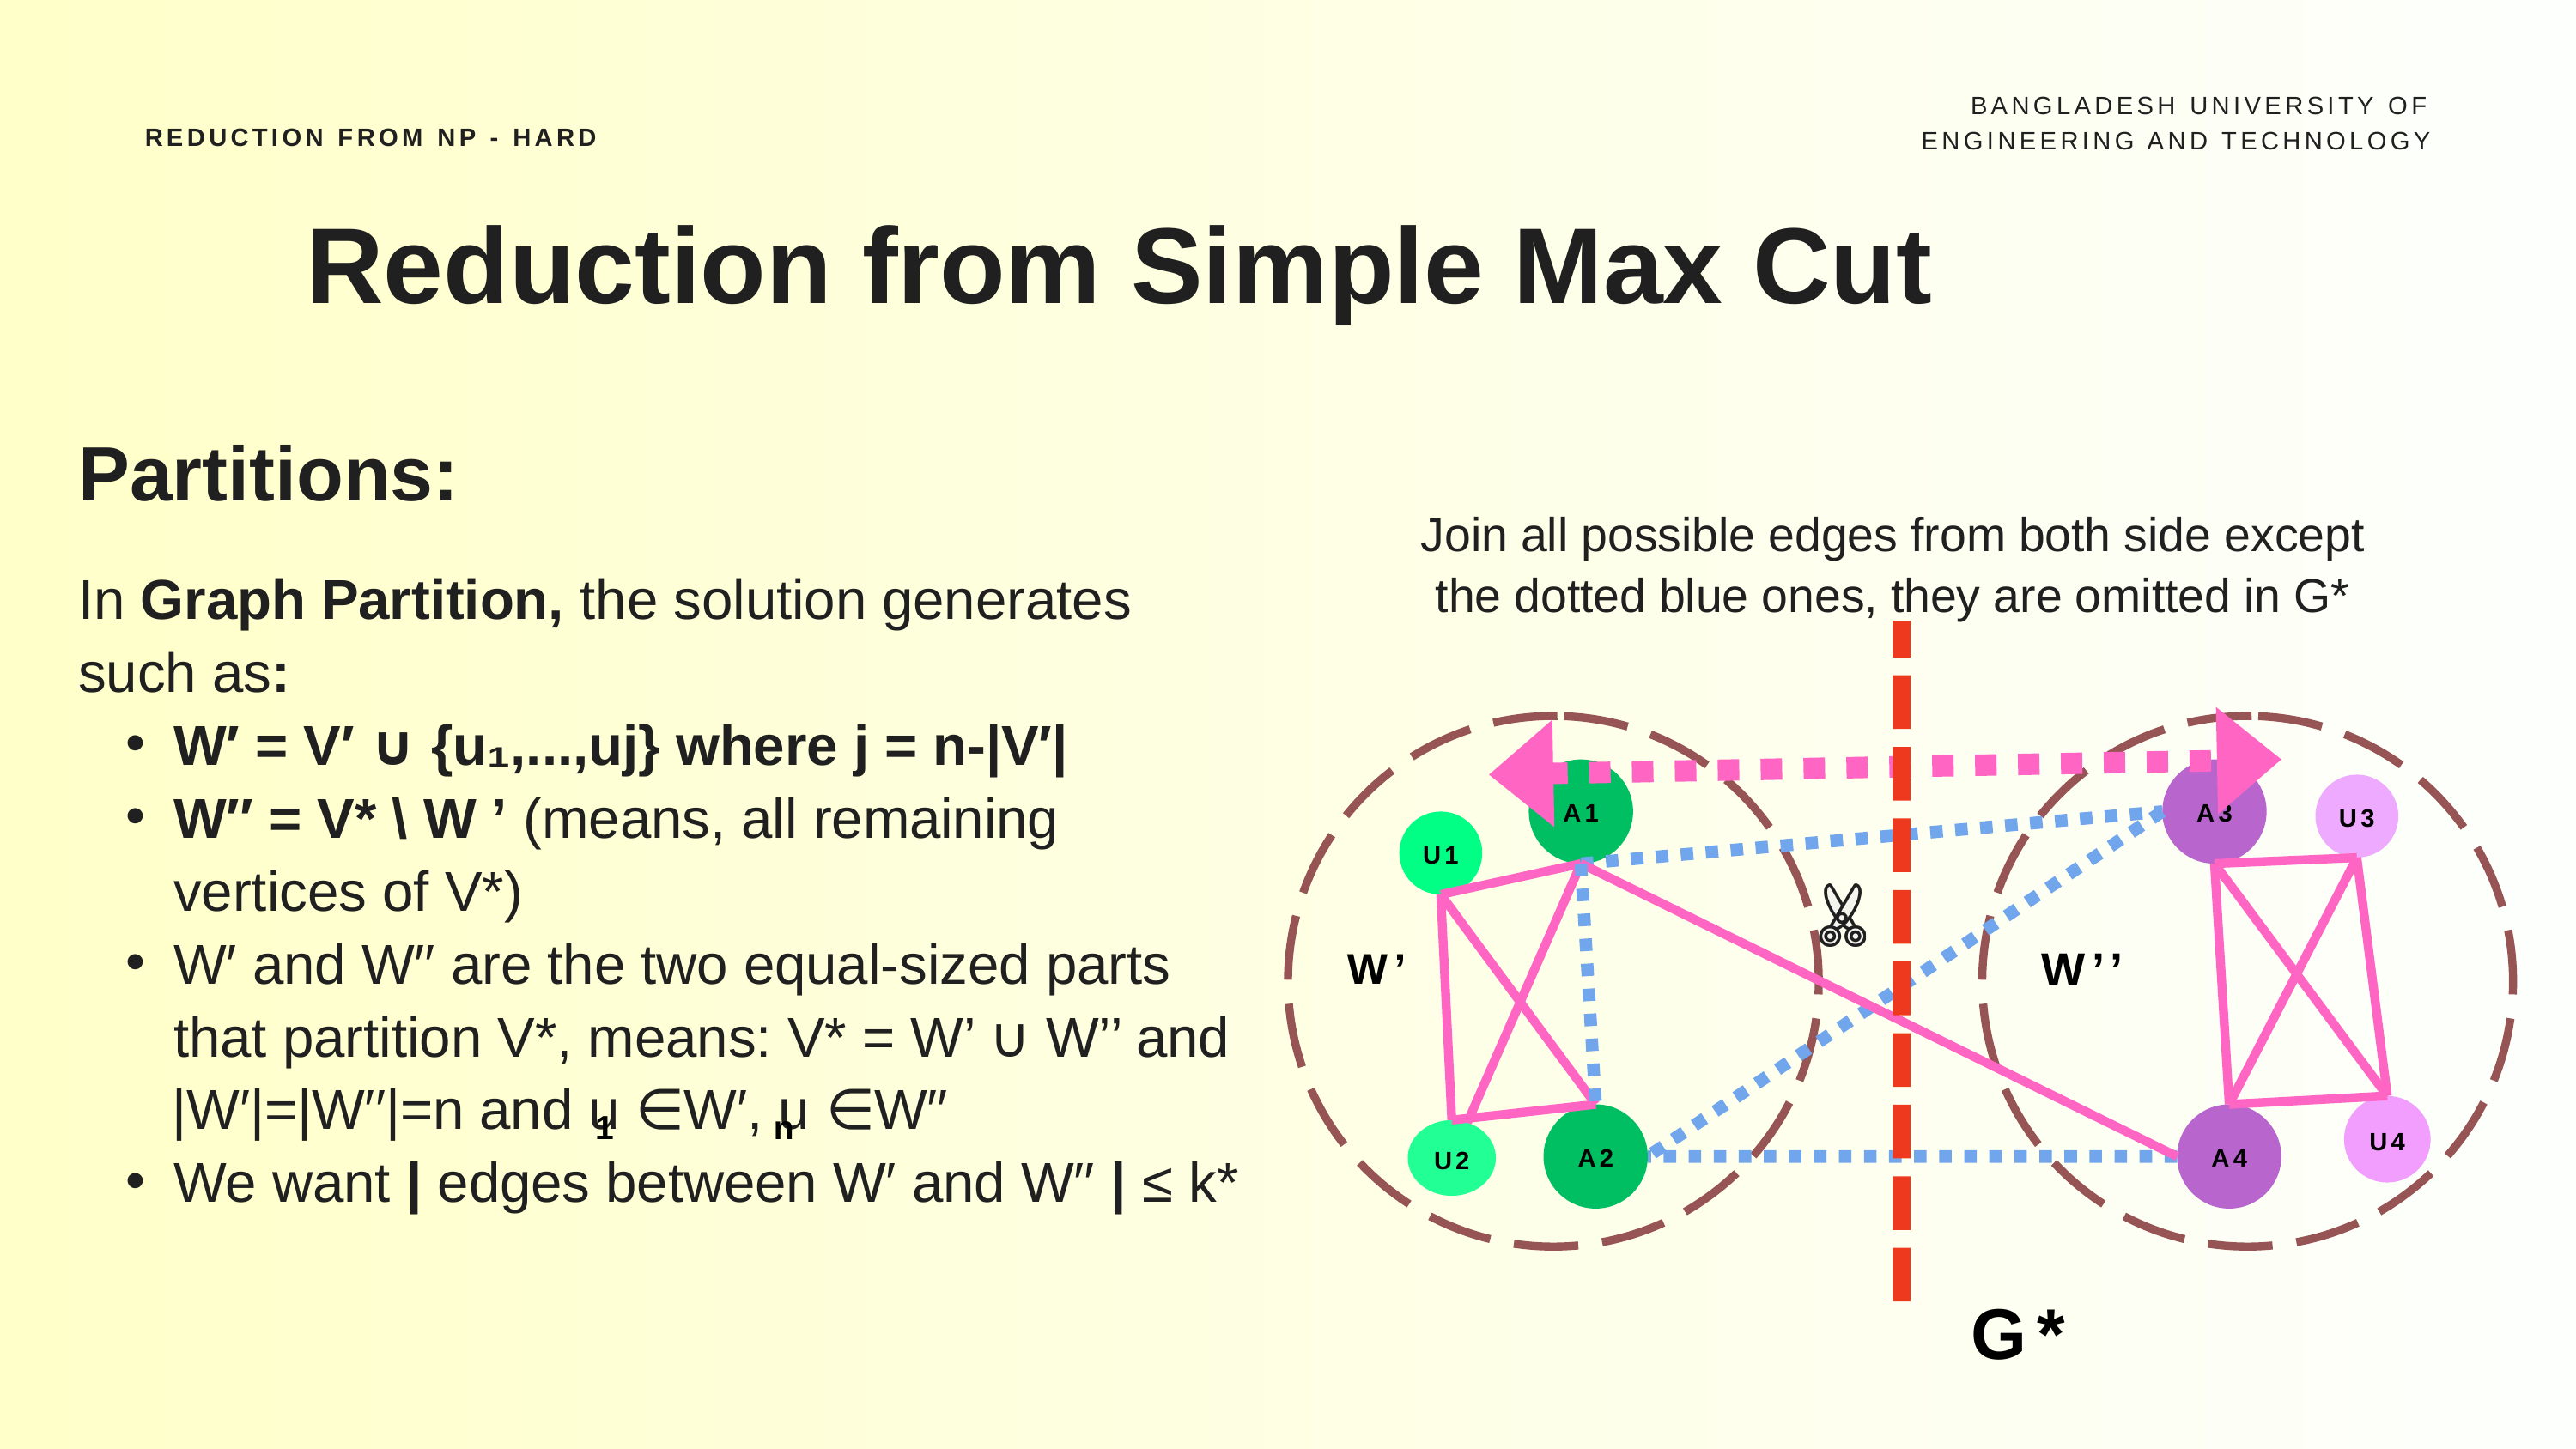

BANGLADESH UNIVERSITY OF ENGINEERING AND TECHNOLOGY
REDUCTION FROM NP - HARD
Reduction from Simple Max Cut
Partitions:
Join all possible edges from both side except the dotted blue ones, they are omitted in G*
In Graph Partition, the solution generates such as:
W′ = V′ ∪ {u₁,...,uj} where j = n-|V′|
W′′ = V* \ W ’ (means, all remaining vertices of V*)
W′ and W′′ are the two equal-sized parts that partition V*, means: V* = W’ ∪ W’’ and
      |W′|=|W′′|=n and u ∈W′, u ∈W′′
We want | edges between W′ and W′′ | ≤ k*

W’

W’’

A1

A3

U3

U1

U4

A2

A4

U2

G*
1
n